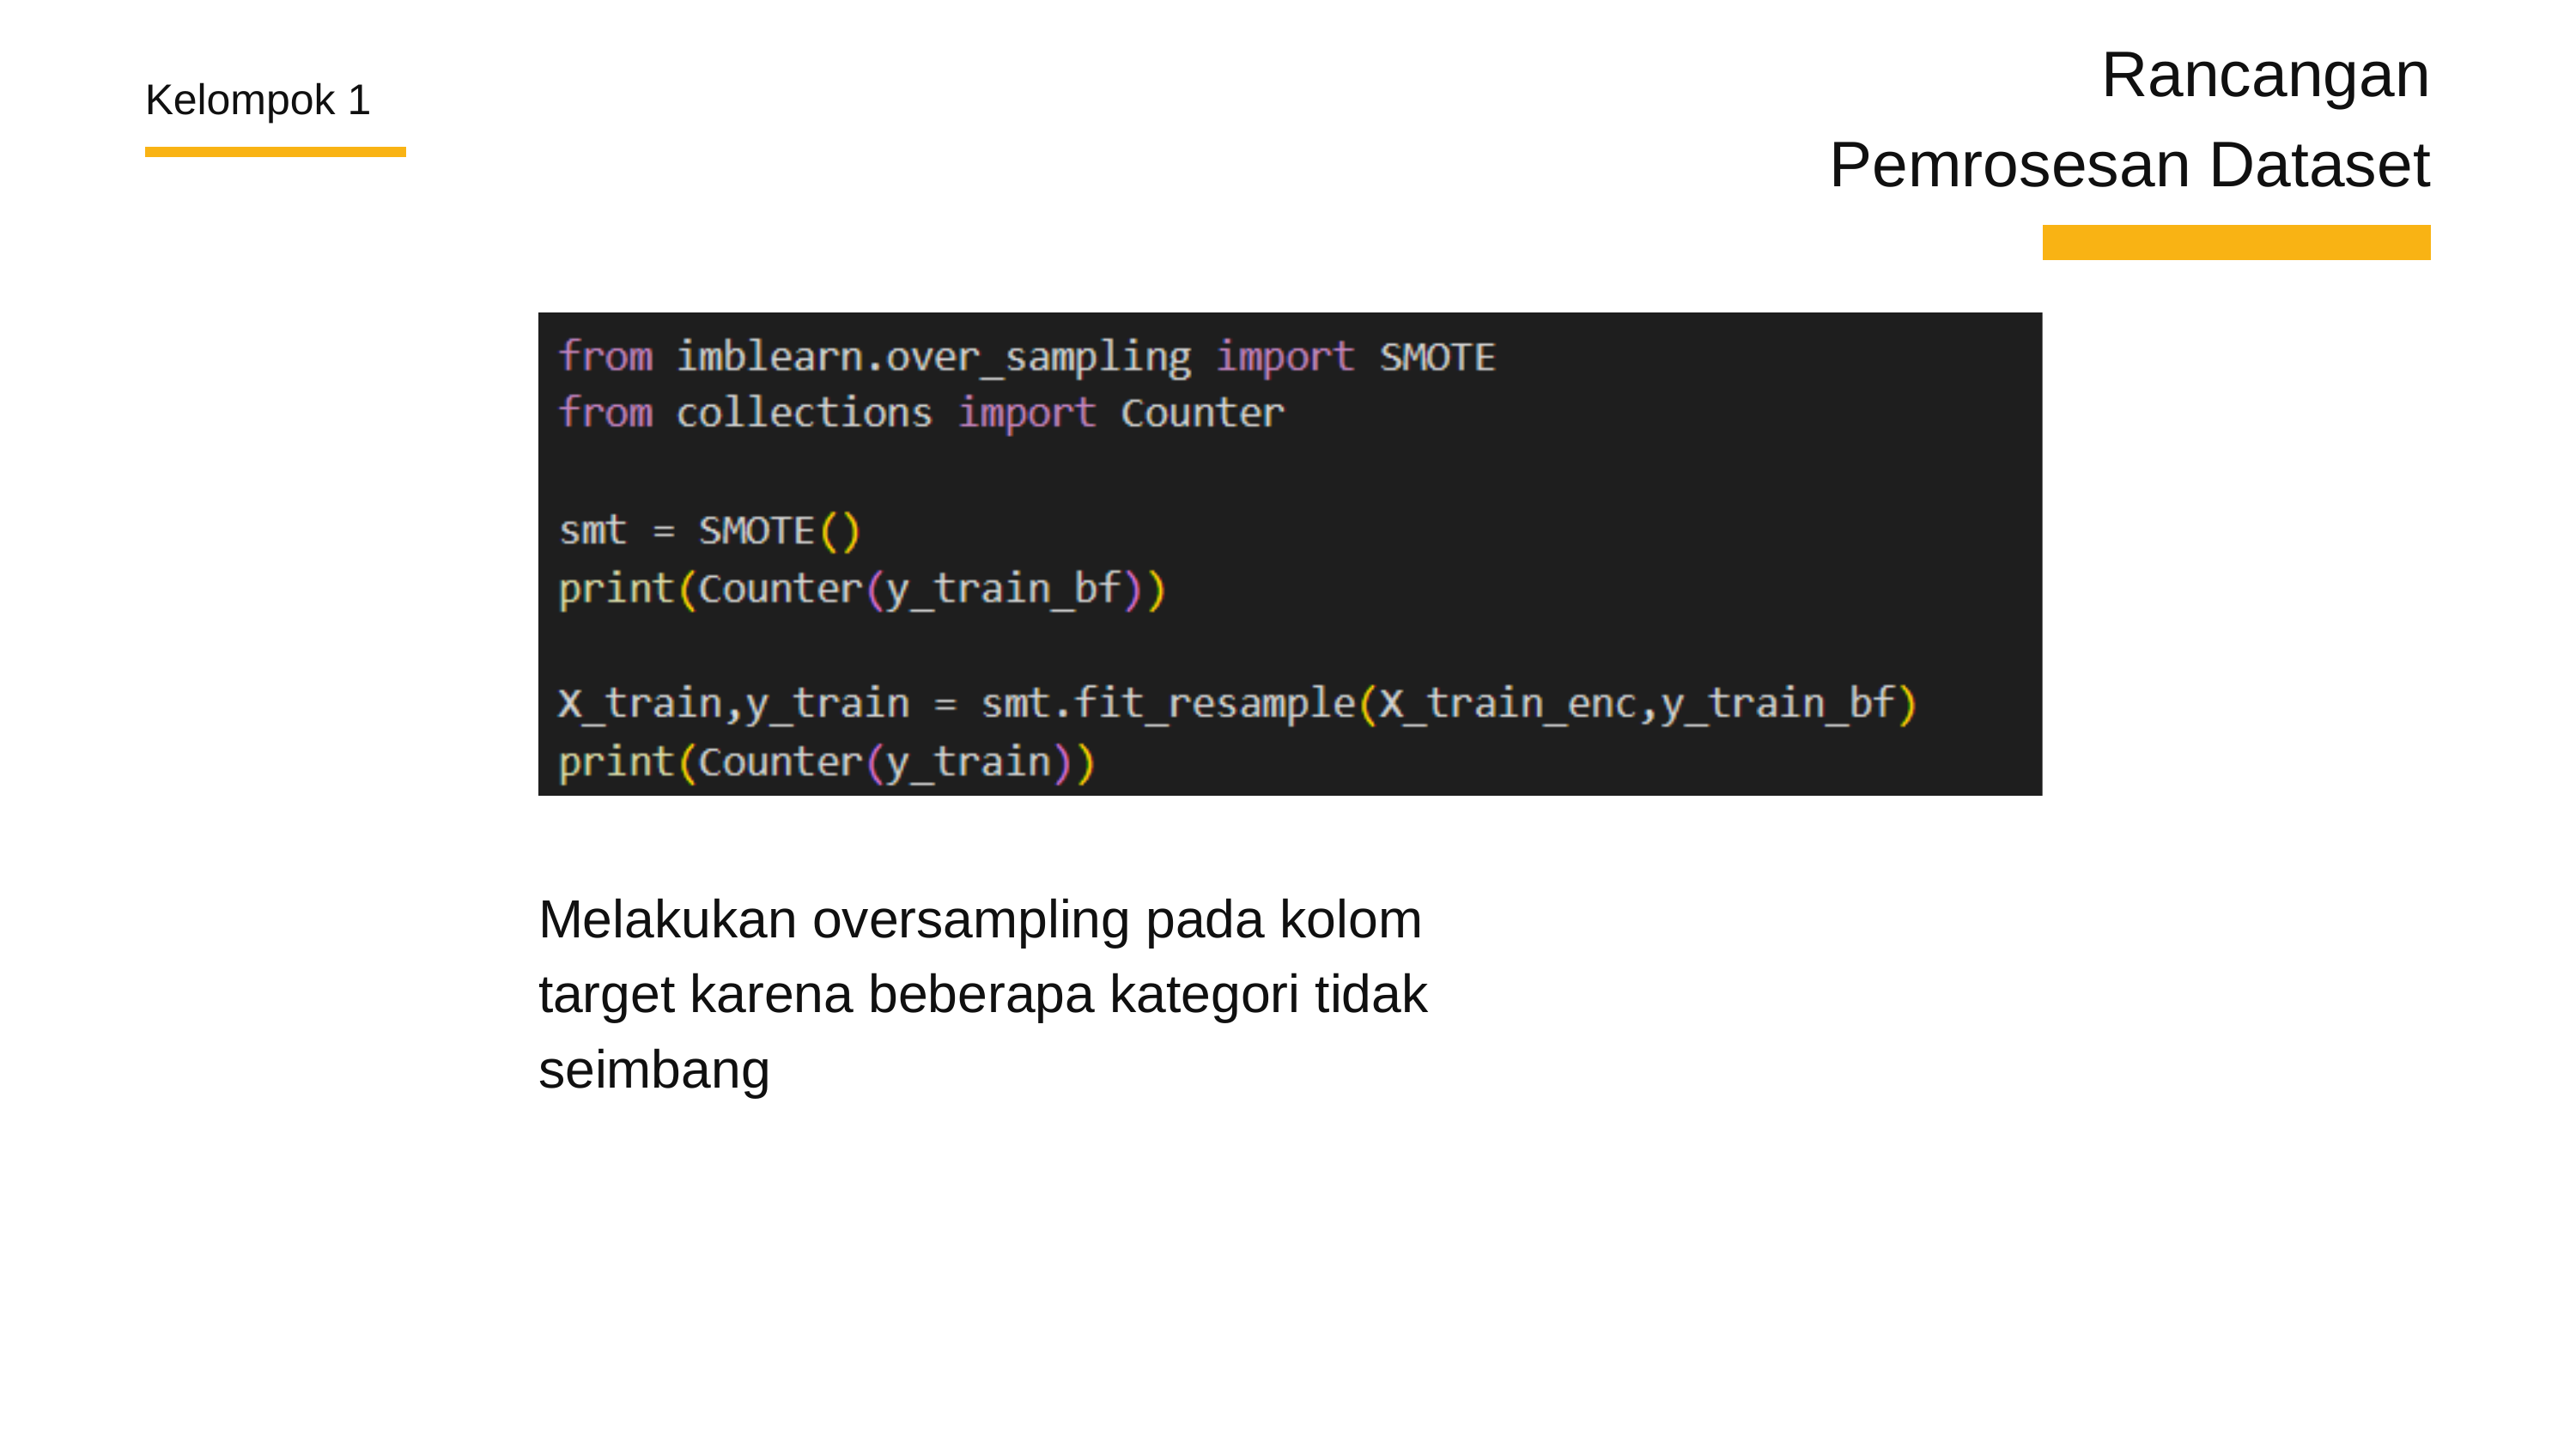

Rancangan Pemrosesan Dataset
Kelompok 1

Melakukan oversampling pada kolom target karena beberapa kategori tidak seimbang